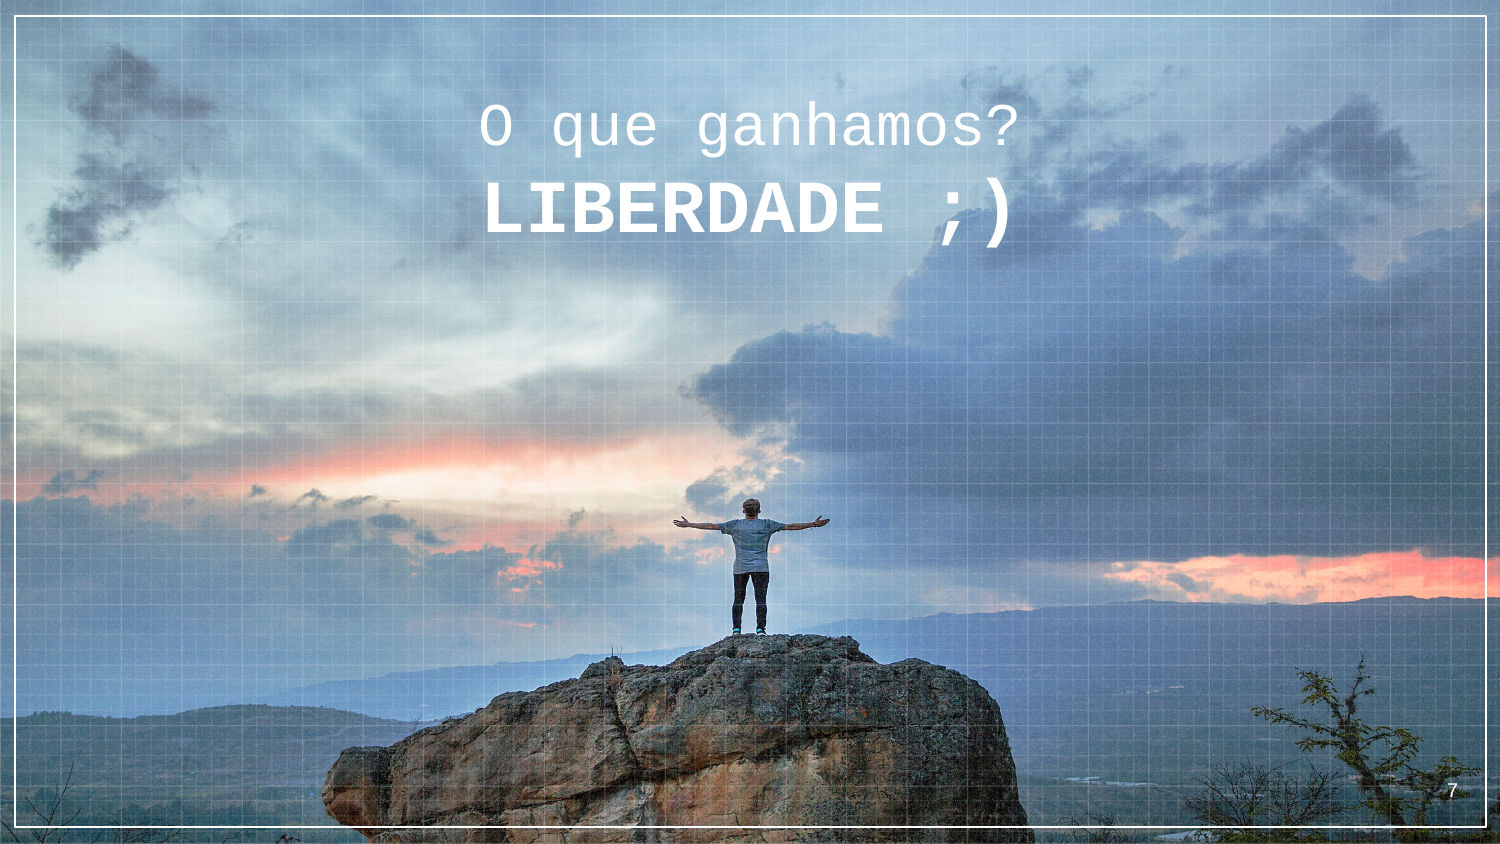

# O que ganhamos?
LIBERDADE ;)
7